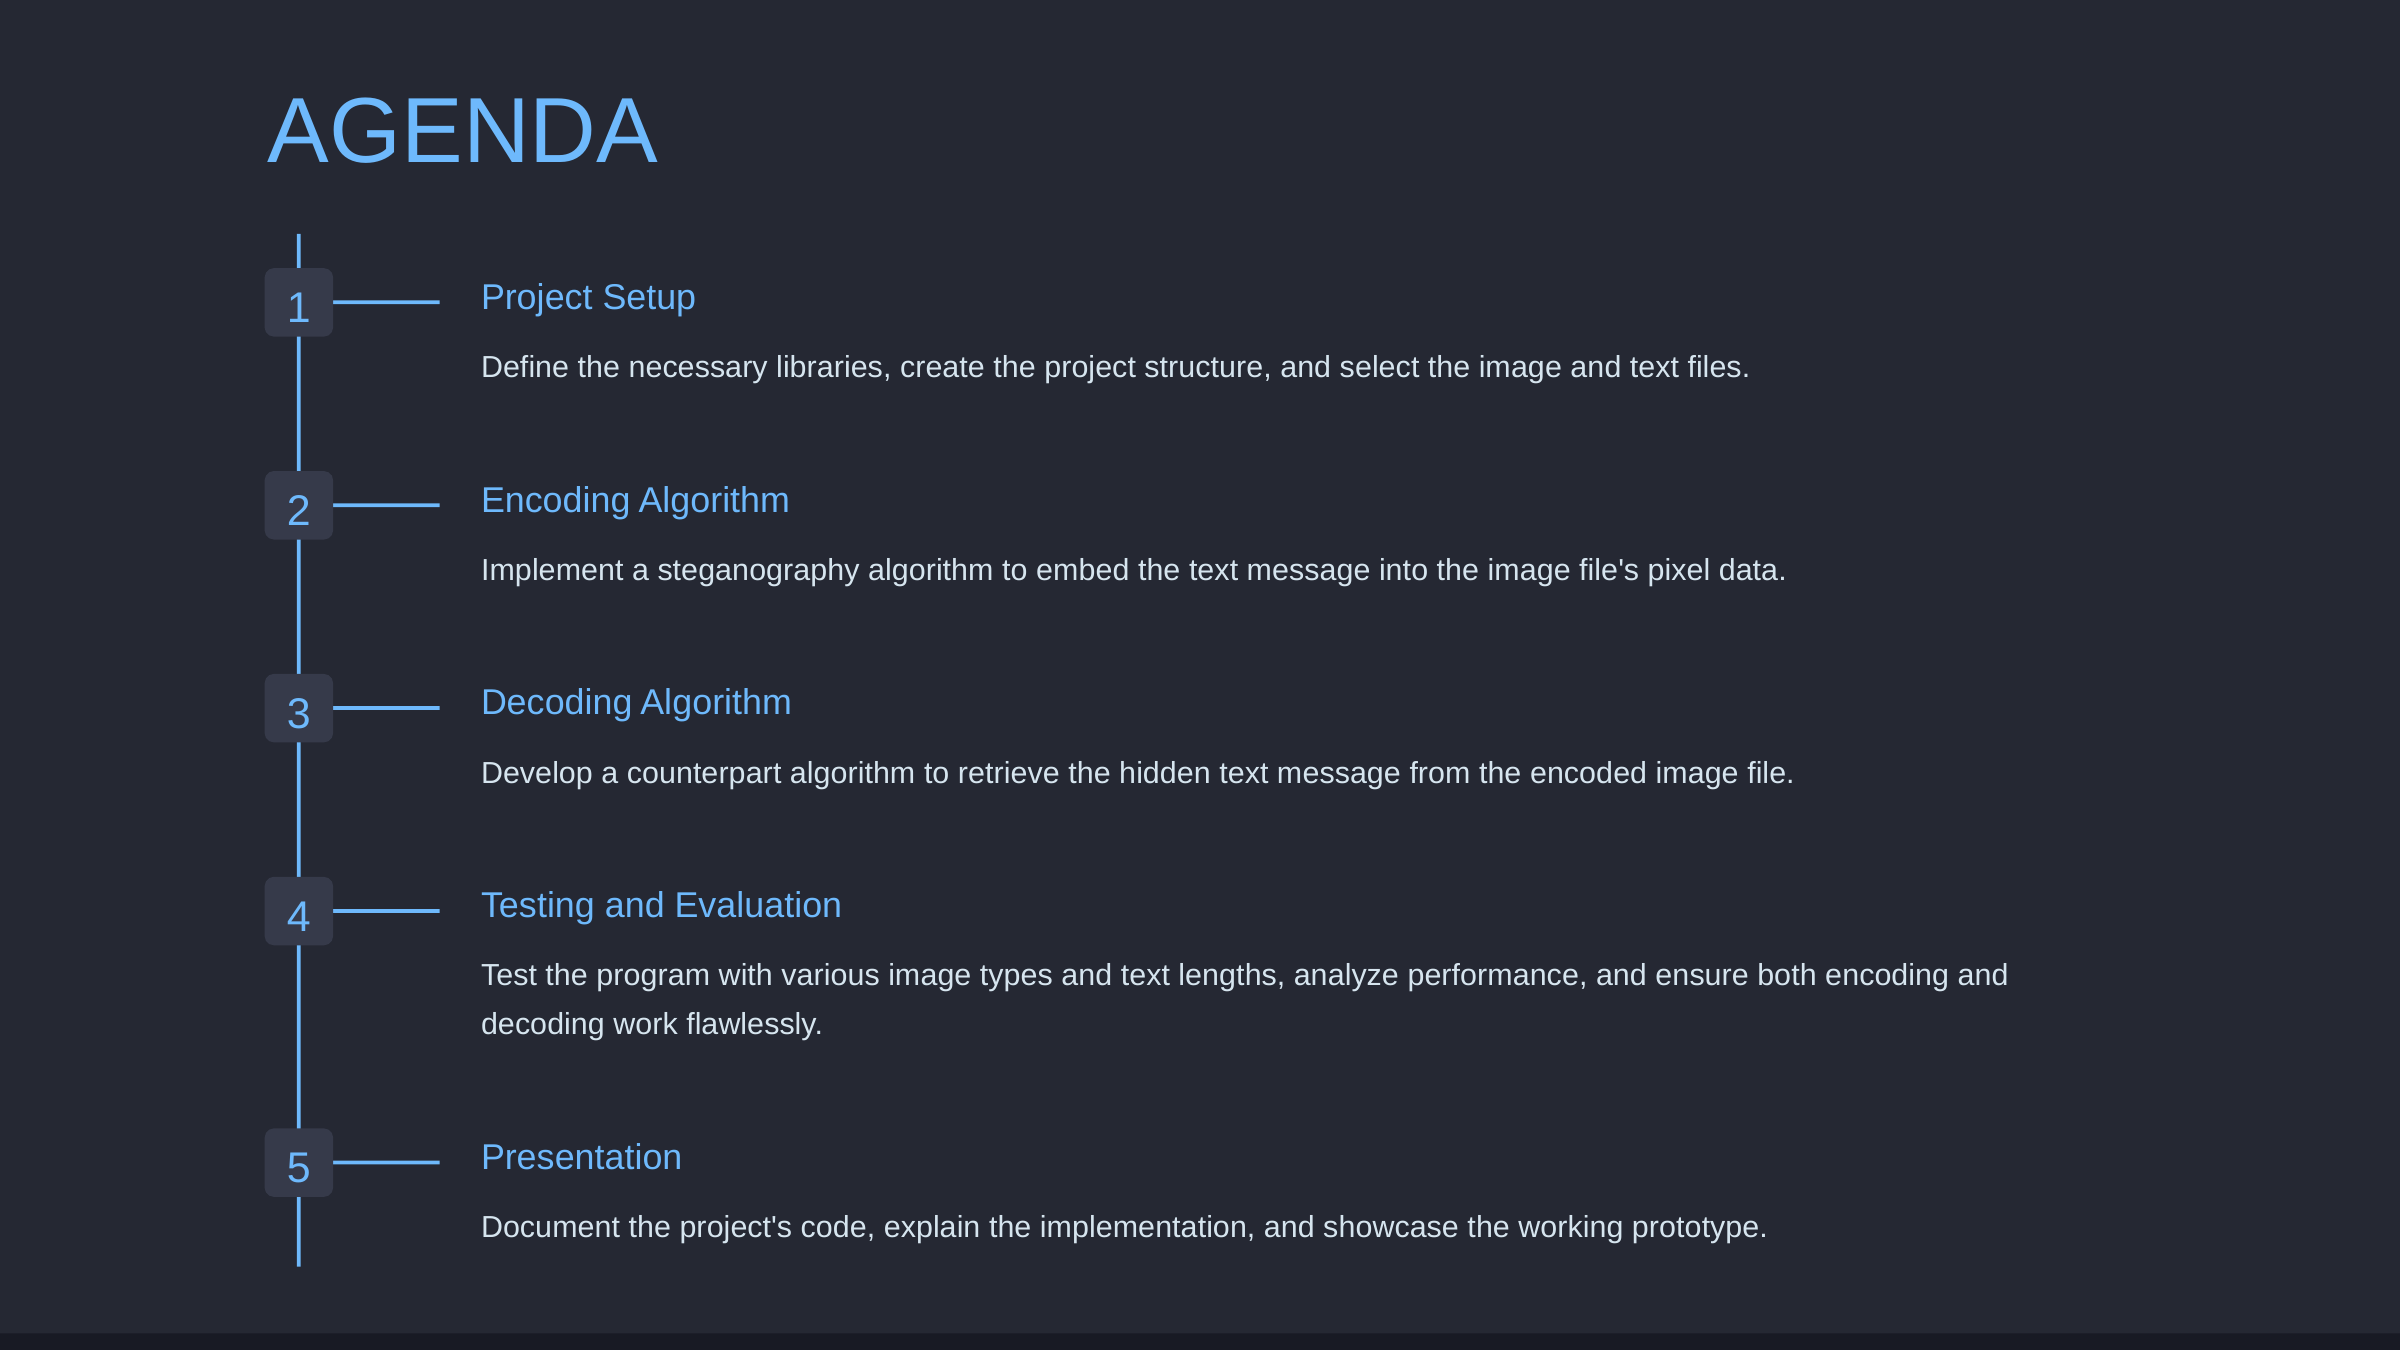

AGENDA

Project Setup

1

Define the necessary libraries, create the project structure, and select the image and text files.
Encoding Algorithm

2

Implement a steganography algorithm to embed the text message into the image file's pixel data.
Decoding Algorithm

3

Develop a counterpart algorithm to retrieve the hidden text message from the encoded image file.
Testing and Evaluation

4

Test the program with various image types and text lengths, analyze performance, and ensure both encoding and decoding work flawlessly.
Presentation

5

Document the project's code, explain the implementation, and showcase the working prototype.